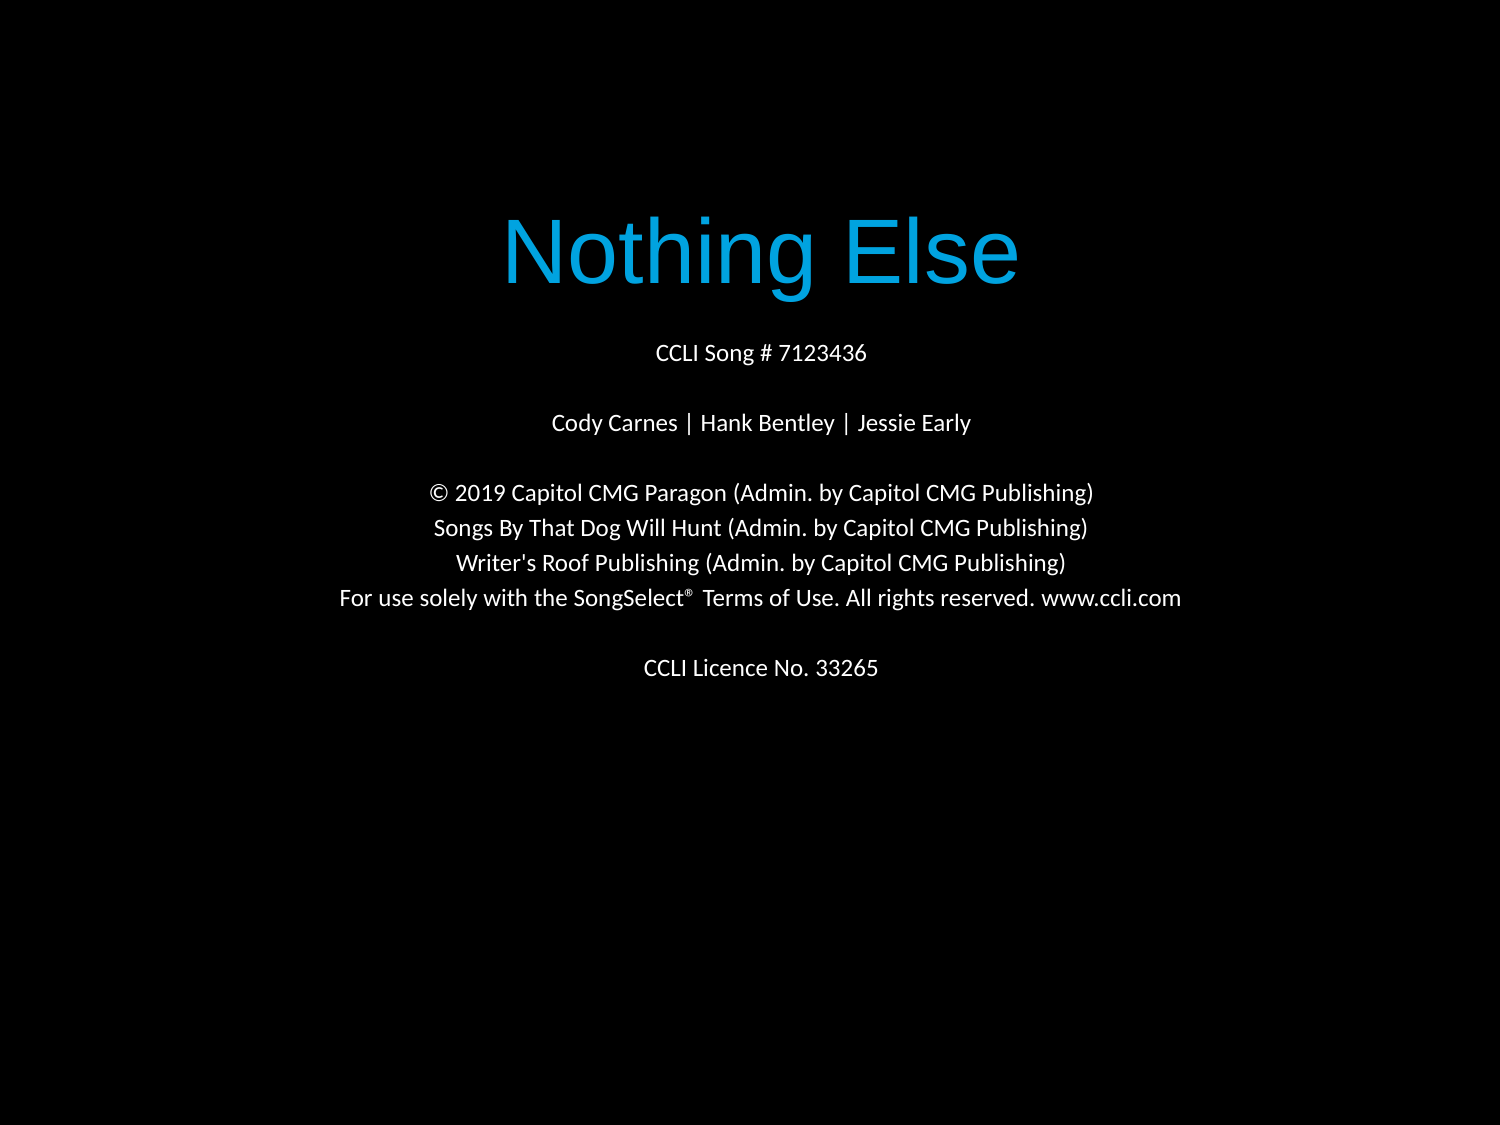

Nothing Else
CCLI Song # 7123436

Cody Carnes | Hank Bentley | Jessie Early

© 2019 Capitol CMG Paragon (Admin. by Capitol CMG Publishing)
Songs By That Dog Will Hunt (Admin. by Capitol CMG Publishing)
Writer's Roof Publishing (Admin. by Capitol CMG Publishing)
For use solely with the SongSelect® Terms of Use. All rights reserved. www.ccli.com

CCLI Licence No. 33265